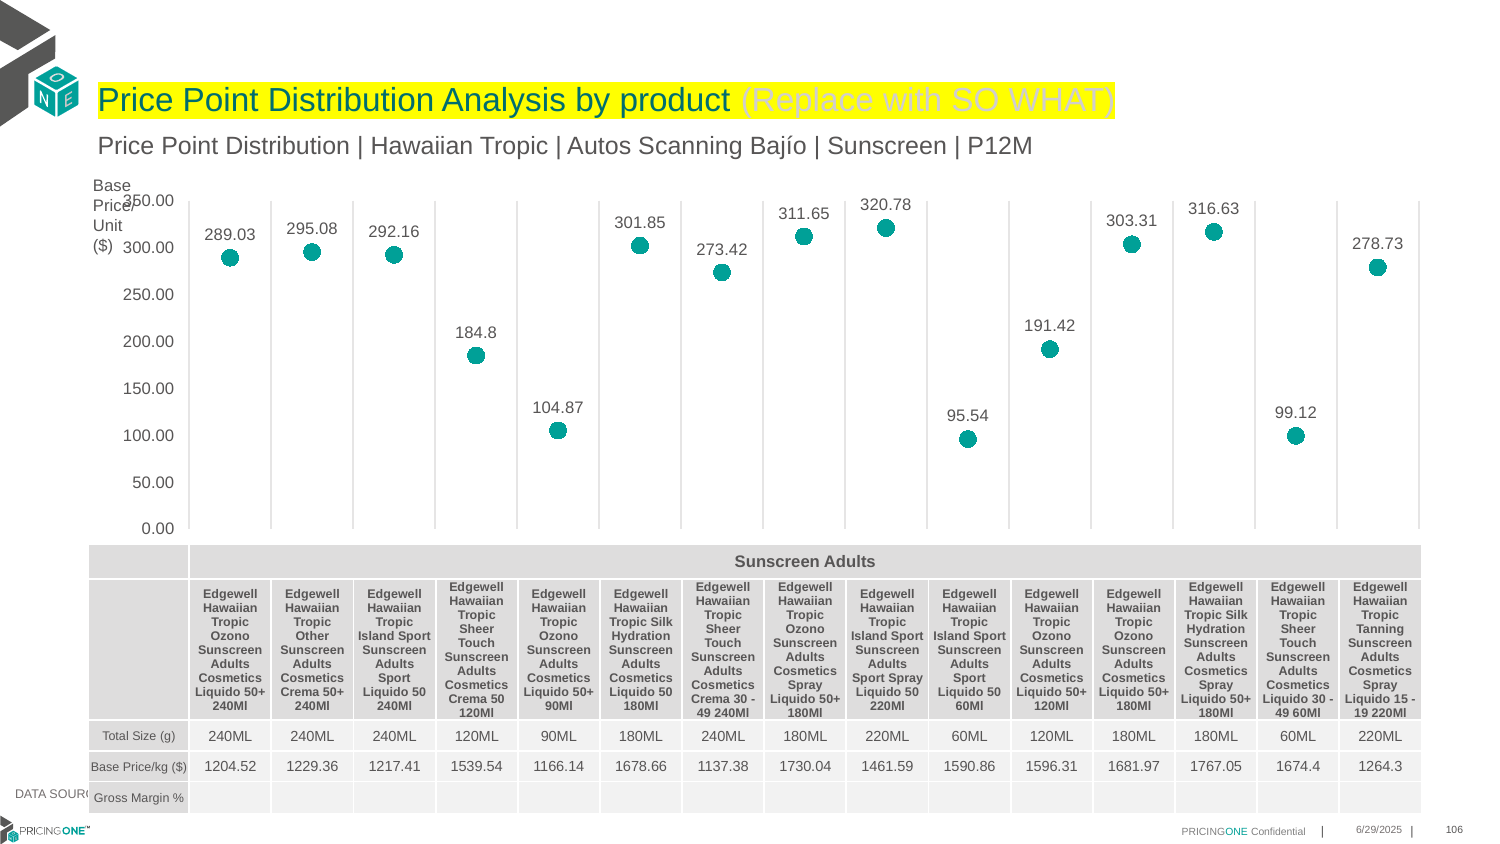

# Price Point Distribution Analysis by product (Replace with SO WHAT)
Price Point Distribution | Hawaiian Tropic | Autos Scanning Bajío | Sunscreen | P12M
Base Price/Unit ($)

### Chart

| Category | Base Price/Unit |
|---|---|
| Edgewell Hawaiian Tropic Ozono Sunscreen Adults Cosmetics Liquido 50+ 240Ml | 289.03 |
| Edgewell Hawaiian Tropic Other Sunscreen Adults Cosmetics Crema 50+ 240Ml | 295.08 |
| Edgewell Hawaiian Tropic Island Sport Sunscreen Adults Sport Liquido 50 240Ml | 292.16 |
| Edgewell Hawaiian Tropic Sheer Touch Sunscreen Adults Cosmetics Crema 50 120Ml | 184.8 |
| Edgewell Hawaiian Tropic Ozono Sunscreen Adults Cosmetics Liquido 50+ 90Ml | 104.87 |
| Edgewell Hawaiian Tropic Silk Hydration Sunscreen Adults Cosmetics Liquido 50 180Ml | 301.85 |
| Edgewell Hawaiian Tropic Sheer Touch Sunscreen Adults Cosmetics Crema 30 - 49 240Ml | 273.42 |
| Edgewell Hawaiian Tropic Ozono Sunscreen Adults Cosmetics Spray Liquido 50+ 180Ml | 311.65 |
| Edgewell Hawaiian Tropic Island Sport Sunscreen Adults Sport Spray Liquido 50 220Ml | 320.78 |
| Edgewell Hawaiian Tropic Island Sport Sunscreen Adults Sport Liquido 50 60Ml | 95.54 |
| Edgewell Hawaiian Tropic Ozono Sunscreen Adults Cosmetics Liquido 50+ 120Ml | 191.42 |
| Edgewell Hawaiian Tropic Ozono Sunscreen Adults Cosmetics Liquido 50+ 180Ml | 303.31 |
| Edgewell Hawaiian Tropic Silk Hydration Sunscreen Adults Cosmetics Spray Liquido 50+ 180Ml | 316.63 |
| Edgewell Hawaiian Tropic Sheer Touch Sunscreen Adults Cosmetics Liquido 30 - 49 60Ml | 99.12 |
| Edgewell Hawaiian Tropic Tanning Sunscreen Adults Cosmetics Spray Liquido 15 - 19 220Ml | 278.73 |
|  | Sunscreen Adults | Sunscreen Adults | Sunscreen Adults | Sunscreen Adults | Sunscreen Adults | Sunscreen Adults | Sunscreen Adults | Sunscreen Adults | Sunscreen Adults | Sunscreen Adults | Sunscreen Adults | Sunscreen Adults | Sunscreen Adults | Sunscreen Adults | Sunscreen Adults |
| --- | --- | --- | --- | --- | --- | --- | --- | --- | --- | --- | --- | --- | --- | --- | --- |
|  | Edgewell Hawaiian Tropic Ozono Sunscreen Adults Cosmetics Liquido 50+ 240Ml | Edgewell Hawaiian Tropic Other Sunscreen Adults Cosmetics Crema 50+ 240Ml | Edgewell Hawaiian Tropic Island Sport Sunscreen Adults Sport Liquido 50 240Ml | Edgewell Hawaiian Tropic Sheer Touch Sunscreen Adults Cosmetics Crema 50 120Ml | Edgewell Hawaiian Tropic Ozono Sunscreen Adults Cosmetics Liquido 50+ 90Ml | Edgewell Hawaiian Tropic Silk Hydration Sunscreen Adults Cosmetics Liquido 50 180Ml | Edgewell Hawaiian Tropic Sheer Touch Sunscreen Adults Cosmetics Crema 30 - 49 240Ml | Edgewell Hawaiian Tropic Ozono Sunscreen Adults Cosmetics Spray Liquido 50+ 180Ml | Edgewell Hawaiian Tropic Island Sport Sunscreen Adults Sport Spray Liquido 50 220Ml | Edgewell Hawaiian Tropic Island Sport Sunscreen Adults Sport Liquido 50 60Ml | Edgewell Hawaiian Tropic Ozono Sunscreen Adults Cosmetics Liquido 50+ 120Ml | Edgewell Hawaiian Tropic Ozono Sunscreen Adults Cosmetics Liquido 50+ 180Ml | Edgewell Hawaiian Tropic Silk Hydration Sunscreen Adults Cosmetics Spray Liquido 50+ 180Ml | Edgewell Hawaiian Tropic Sheer Touch Sunscreen Adults Cosmetics Liquido 30 - 49 60Ml | Edgewell Hawaiian Tropic Tanning Sunscreen Adults Cosmetics Spray Liquido 15 - 19 220Ml |
| Total Size (g) | 240ML | 240ML | 240ML | 120ML | 90ML | 180ML | 240ML | 180ML | 220ML | 60ML | 120ML | 180ML | 180ML | 60ML | 220ML |
| Base Price/kg ($) | 1204.52 | 1229.36 | 1217.41 | 1539.54 | 1166.14 | 1678.66 | 1137.38 | 1730.04 | 1461.59 | 1590.86 | 1596.31 | 1681.97 | 1767.05 | 1674.4 | 1264.3 |
| Gross Margin % |  |  |  |  |  |  |  |  |  |  |  |  |  |  |  |
DATA SOURCE: Trade Panel/Retailer Data | April  2025
6/29/2025
106